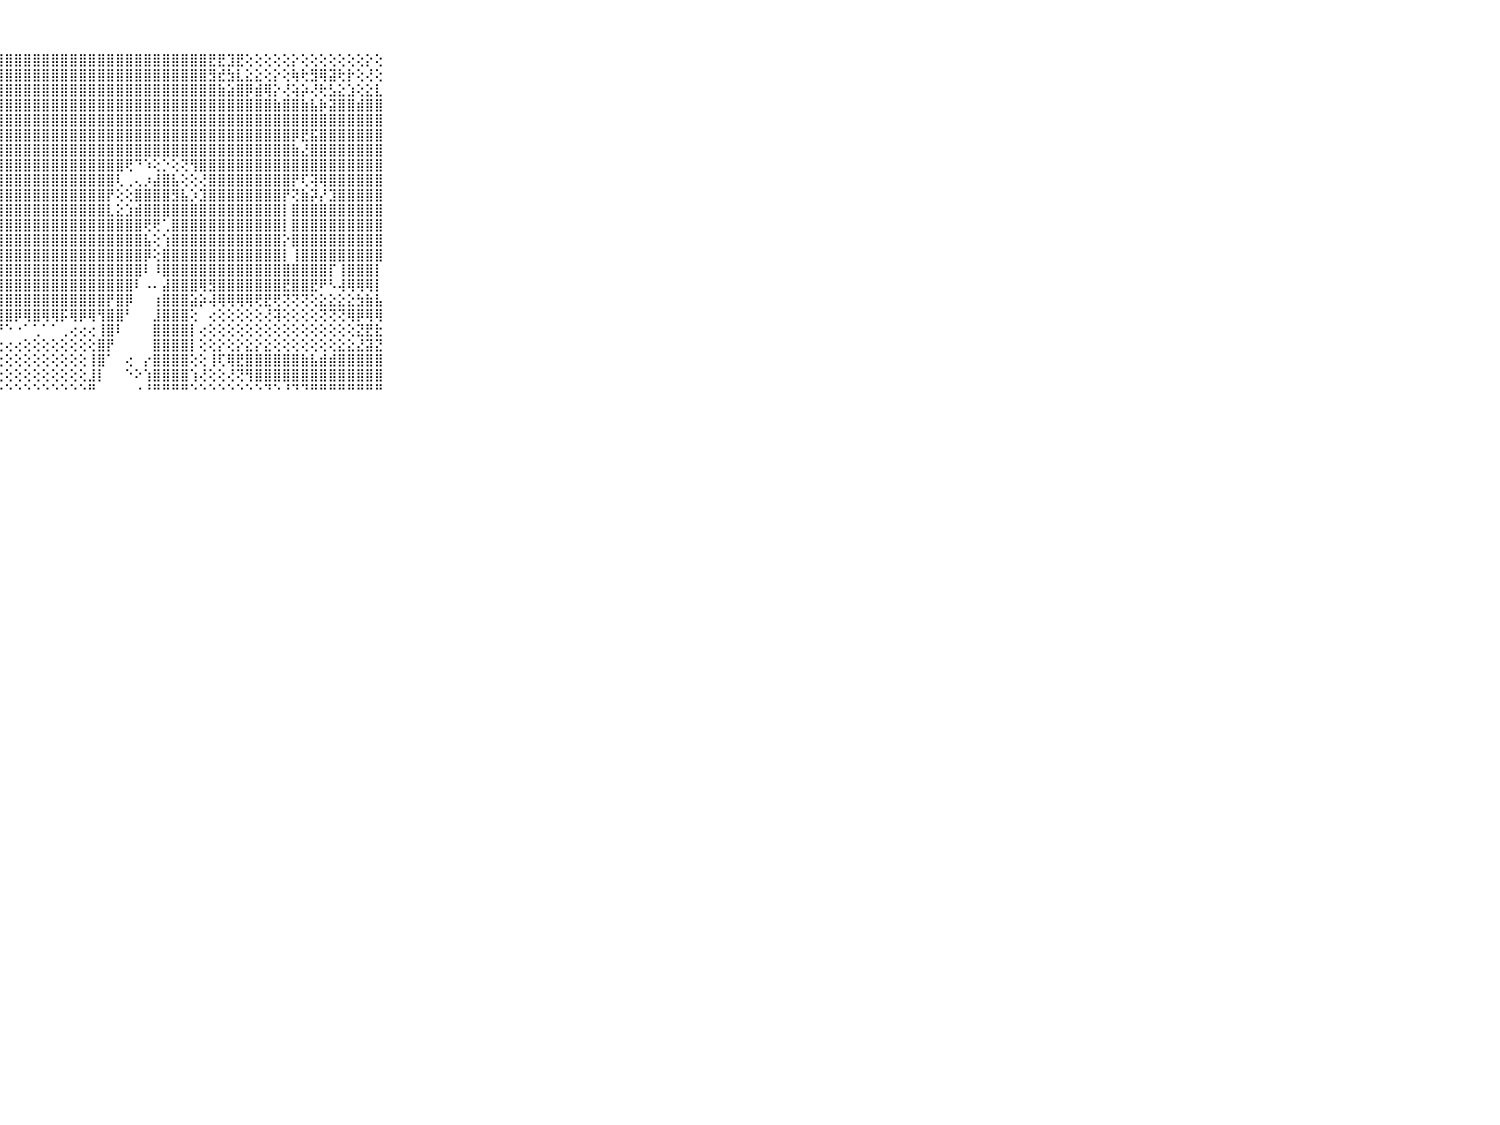

⠀⠀⠀⠀⠀⠀⠀⠀⠀⠀⠀⣟⣿⣿⣿⣿⣿⣿⣿⣿⣿⣿⣿⣿⣿⣿⣿⣿⣿⣿⣿⣿⣿⣿⣿⣿⣿⣿⣿⣿⣿⣿⣿⣿⣿⣿⣿⣿⣿⣿⣟⣟⣹⣟⢕⢕⢕⢕⢕⡕⢕⢕⢕⢕⢕⢕⢕⡕⢕⠀⠀⠀⠀⠀⠀⠀⠀⠀⠀⠀⠀
⠀⠀⠀⠀⠀⠀⠀⠀⠀⠀⠀⣿⣿⣿⣿⣿⣿⣿⣿⣿⣿⣻⣿⣿⣿⣿⣿⣿⣿⣿⣿⣿⣿⣿⣿⣿⣿⣿⣿⣿⣿⣿⣿⣿⣿⣿⣿⣿⣿⣿⣻⣞⣳⣇⣕⣕⢕⡕⢕⢷⢗⣻⢿⣽⢗⡗⢕⢜⢕⠀⠀⠀⠀⠀⠀⠀⠀⠀⠀⠀⠀
⠀⠀⠀⠀⠀⠀⠀⠀⠀⠀⠀⣿⣿⣿⣿⣿⣿⣿⣿⣿⣿⣿⣿⣿⣿⣿⣿⣿⣿⣿⣿⣿⣿⣿⣿⣿⣿⣿⣿⣿⣿⣿⣿⣿⣿⣿⣿⣿⣿⣿⣿⣷⣵⣿⡿⣾⢿⡕⢜⢵⡵⢜⢗⣣⣕⣱⢕⣕⣇⠀⠀⠀⠀⠀⠀⠀⠀⠀⠀⠀⠀
⠀⠀⠀⠀⠀⠀⠀⠀⠀⠀⠀⣿⣿⣿⣿⣿⣿⣿⣿⣿⣿⣿⣿⣿⣿⣿⣿⣿⣿⣿⣿⣿⣿⣿⣿⣿⣿⣿⣿⣿⣿⣿⣿⣿⣿⣿⣿⣿⣿⣿⣿⣿⣿⣿⣿⣿⣿⣷⣿⣿⣷⣧⡷⣽⣿⣿⣾⣿⣿⠀⠀⠀⠀⠀⠀⠀⠀⠀⠀⠀⠀
⠀⠀⠀⠀⠀⠀⠀⠀⠀⠀⠀⣿⣿⣿⣿⣿⣿⣿⣿⣿⣿⣿⣿⣿⣿⣿⣿⣿⣿⣿⣿⣿⣿⣿⣿⣿⣿⣿⣿⣿⣿⣿⣿⣿⣿⣿⣿⣿⣿⣿⣿⣿⣿⣿⣿⣿⣿⣿⣿⣿⣿⣿⣿⣿⣿⣿⣿⣿⣿⠀⠀⠀⠀⠀⠀⠀⠀⠀⠀⠀⠀
⠀⠀⠀⠀⠀⠀⠀⠀⠀⠀⠀⣿⢟⢟⠝⠕⢕⣕⡕⢜⢝⢻⣿⣿⣿⣿⣿⣿⣿⣿⣿⣿⣿⣿⣿⣿⣿⣿⣿⣿⣿⣿⣿⣿⣿⣿⣿⣿⣿⣿⣿⣿⣿⣿⣿⣿⣿⣿⣿⡿⣟⣯⣿⣿⣿⣿⣿⣿⣿⠀⠀⠀⠀⠀⠀⠀⠀⠀⠀⠀⠀
⠀⠀⠀⠀⠀⠀⠀⠀⠀⠀⠀⢕⢖⢒⢗⢲⢴⢤⠅⠙⠳⢵⡕⢹⣿⣿⣿⣿⣿⣿⣿⣿⣿⣿⣿⣿⣿⣿⣿⣿⣿⣿⣿⣿⣿⣿⣿⣿⣿⣿⣿⣿⣿⣿⣿⣿⣿⣿⣿⣷⣜⣿⣿⣿⣿⣿⣿⣿⣿⠀⠀⠀⠀⠀⠀⠀⠀⠀⠀⠀⠀
⠀⠀⠀⠀⠀⠀⠀⠀⠀⠀⠀⢔⢕⢕⢅⢔⢕⢐⢕⢕⢕⢕⢹⣧⢜⢿⣿⣿⣿⣿⣿⣿⣿⣿⣿⣿⣿⣿⣿⣿⣿⢟⠙⠱⢕⡑⢕⢝⢻⣿⣿⣿⣿⣿⣿⣿⣿⣿⣿⣿⣿⣿⣿⣿⣿⣿⣿⣿⣿⠀⠀⠀⠀⠀⠀⠀⠀⠀⠀⠀⠀
⠀⠀⠀⠀⠀⠀⠀⠀⠀⠀⠀⣵⣵⣵⣕⣕⣕⡕⢕⢕⢕⢕⢕⢸⣧⢜⣿⣿⣿⣿⣿⣿⣿⣿⣿⣿⣿⣿⣿⣿⢇⢀⢄⡰⣼⣿⣧⢕⢕⢜⣿⣿⣿⣿⣿⣿⣿⣿⣿⡟⢏⢽⢿⣿⣿⣿⣿⣿⣿⠀⠀⠀⠀⠀⠀⠀⠀⠀⠀⠀⠀
⠀⠀⠀⠀⠀⠀⠀⠀⠀⠀⠀⣿⣿⣿⣿⣿⣿⣿⣿⣷⣷⣷⣧⣕⣿⡇⢻⣿⣿⣿⣿⣿⣿⣿⣿⣿⣿⣿⣿⡟⢕⢕⣿⣿⣿⣿⣻⣧⡱⣹⣿⣿⣿⣿⣿⣿⣿⣿⡟⢝⣷⡽⡜⣹⣿⣿⣿⣿⣿⠀⠀⠀⠀⠀⠀⠀⠀⠀⠀⠀⠀
⠀⠀⠀⠀⠀⠀⠀⠀⠀⠀⠀⣿⣿⣿⣿⣿⣿⣿⣿⣿⣿⣿⣿⣿⣿⡇⢾⣿⣿⣿⣿⣿⣿⣿⣿⣿⣿⣿⣿⣇⣕⣱⣾⣿⣿⣿⣿⣿⣿⣿⣿⣿⣿⣿⣿⣿⣿⣿⡇⣿⣿⣿⣿⣿⣿⣿⣿⣿⣿⠀⠀⠀⠀⠀⠀⠀⠀⠀⠀⠀⠀
⠀⠀⠀⠀⠀⠀⠀⠀⠀⠀⠀⣿⣿⣿⣿⣿⣿⣿⣿⣿⣿⣿⣿⣿⣿⡇⣾⣿⣿⣿⣿⣿⣿⣿⣿⣿⣿⣿⣿⣿⣿⣿⣿⢟⢟⢁⣿⣿⣿⣿⣿⣿⣿⣿⣿⣿⣿⣿⡇⣿⣿⣿⣿⣿⣿⣿⣿⣿⣿⠀⠀⠀⠀⠀⠀⠀⠀⠀⠀⠀⠀
⠀⠀⠀⠀⠀⠀⠀⠀⠀⠀⠀⣿⣿⣿⣿⣿⣿⣿⣿⣿⣿⣿⣿⣿⡿⢇⣿⣿⣿⣿⣿⣿⣿⣿⣿⣿⣿⣿⣿⣿⣿⣿⣿⣧⢕⢱⣿⣿⣿⣿⣿⣿⣿⣿⣿⣿⣿⣿⡕⣿⣿⣿⣿⣿⣿⣿⣿⣿⣿⠀⠀⠀⠀⠀⠀⠀⠀⠀⠀⠀⠀
⠀⠀⠀⠀⠀⠀⠀⠀⠀⠀⠀⣿⣿⣿⣿⣿⣿⣿⣿⣿⣿⣿⣿⣿⣯⢱⣿⣿⣿⣿⣿⣿⣿⣿⣿⣿⣿⣿⣿⣿⣿⣿⣿⡿⢕⣿⣿⣿⣿⣿⣿⣿⣿⣿⣿⣿⣿⣿⡇⢸⣿⣿⣿⣿⣿⣿⣿⣿⣿⠀⠀⠀⠀⠀⠀⠀⠀⠀⠀⠀⠀
⠀⠀⠀⠀⠀⠀⠀⠀⠀⠀⠀⣿⣿⣿⣿⣿⣿⣿⣿⣿⣿⣿⣿⣿⣟⢸⣿⣿⣿⣿⣿⣿⣿⣿⣿⣿⣿⣿⣿⣿⣿⣿⣿⠇⠸⣿⣿⣿⣿⣿⣿⣿⣿⣿⣿⣿⣿⣿⣿⣿⣿⣿⣿⡏⢸⣿⣿⣿⡇⠀⠀⠀⠀⠀⠀⠀⠀⠀⠀⠀⠀
⠀⠀⠀⠀⠀⠀⠀⠀⠀⠀⠀⣿⣿⣿⣿⣿⣿⣿⣿⣿⣿⣿⣿⣿⡷⢸⣿⣿⣿⣿⣿⣿⣿⣿⣿⣿⣿⣿⣿⣿⣿⣿⠇⠠⠄⣼⣿⣿⣿⢿⣻⣿⣿⣿⣿⣿⣿⣿⣟⣿⣿⣟⠟⠣⢼⢿⢿⢿⡇⠀⠀⠀⠀⠀⠀⠀⠀⠀⠀⠀⠀
⠀⠀⠀⠀⠀⠀⠀⠀⠀⠀⠀⣿⣿⣿⣿⣿⣿⣿⣿⣿⣿⣿⣿⣿⡗⢸⣿⣿⣿⣿⣿⣿⣿⣿⣿⣿⣿⣿⣿⡟⣿⡿⠀⠀⢰⣿⣿⣿⣵⡵⢼⢿⢿⢿⢿⢟⣟⢟⢝⢝⢝⢕⣕⣕⣕⣕⣳⣷⣧⠀⠀⠀⠀⠀⠀⠀⠀⠀⠀⠀⠀
⠀⠀⠀⠀⠀⠀⠀⠀⠀⠀⠀⢟⢟⢟⢟⢟⢟⢟⢻⢿⢿⢻⢟⢟⠕⢕⣿⣿⣿⡿⢿⣿⢿⢿⡯⢿⡿⢿⢻⣿⣿⠃⠀⠀⣸⣿⣿⣿⢕⠀⢔⢕⢕⢕⢕⢕⢜⢽⢕⢕⢕⢕⢝⢝⢝⢿⡿⢿⢿⠀⠀⠀⠀⠀⠀⠀⠀⠀⠀⠀⠀
⠀⠀⠀⠀⠀⠀⠀⠀⠀⠀⠀⢸⢽⣻⣻⣏⣕⣝⣽⣵⣵⡵⢷⠧⠷⠗⠋⠙⠑⠐⠁⢁⠁⠁⢀⢔⢔⢔⢸⣿⠇⠀⠀⠀⣿⣿⣿⣿⡇⢔⢕⢕⢕⢕⢕⢕⢕⢕⢕⢕⢕⢕⢕⢕⢕⢕⣝⣟⣗⠀⠀⠀⠀⠀⠀⠀⠀⠀⠀⠀⠀
⠀⠀⠀⠀⠀⠀⠀⠀⠀⠀⠀⠛⠛⠛⢙⢙⢍⢍⢅⢄⢔⢔⢔⢔⢔⢄⢔⢕⢔⢔⢕⢕⢕⢕⢕⢕⢕⢕⣿⡟⠀⠀⠀⠀⣿⣿⣿⣿⡇⢕⢕⡕⢕⡕⣕⡕⣕⢕⢕⢕⢕⢕⢕⢕⣕⣕⣜⣽⣝⠀⠀⠀⠀⠀⠀⠀⠀⠀⠀⠀⠀
⠀⠀⠀⠀⠀⠀⠀⠀⠀⠀⠀⢄⢕⢕⢕⢕⢕⢕⢕⢕⢕⢕⢕⢕⢕⢕⢕⢕⢕⢕⢕⢕⢕⢕⢕⢕⢕⢸⣿⠁⠀⢔⠀⡔⣿⣿⣿⣿⢕⢕⢸⢏⢿⣟⣿⣿⣿⣿⣿⣿⣷⣧⣾⣾⣿⣿⣿⣿⣿⠀⠀⠀⠀⠀⠀⠀⠀⠀⠀⠀⠀
⠀⠀⠀⠀⠀⠀⠀⠀⠀⠀⠀⢕⢕⢕⢕⢕⢕⢕⢕⢕⢕⢕⢕⢕⢕⢕⢕⢕⢕⢕⢕⢕⢕⢕⢕⢕⢕⣸⡇⠀⠀⠑⠕⢱⣿⣿⣿⣿⢱⢜⢕⢕⢜⢝⢻⣿⣿⣿⣿⣿⣿⣿⣿⣿⣿⣿⣿⣿⣿⠀⠀⠀⠀⠀⠀⠀⠀⠀⠀⠀⠀
⠀⠀⠀⠀⠀⠀⠀⠀⠀⠀⠀⠑⠑⠑⠑⠑⠑⠑⠑⠑⠑⠑⠑⠑⠑⠑⠑⠑⠑⠑⠑⠑⠑⠑⠑⠑⠑⠛⠀⠀⠀⠀⠐⠘⠛⠛⠛⠛⠑⠑⠑⠑⠑⠑⠑⠑⠙⠑⠘⠙⠙⠛⠛⠛⠛⠛⠛⠛⠛⠀⠀⠀⠀⠀⠀⠀⠀⠀⠀⠀⠀